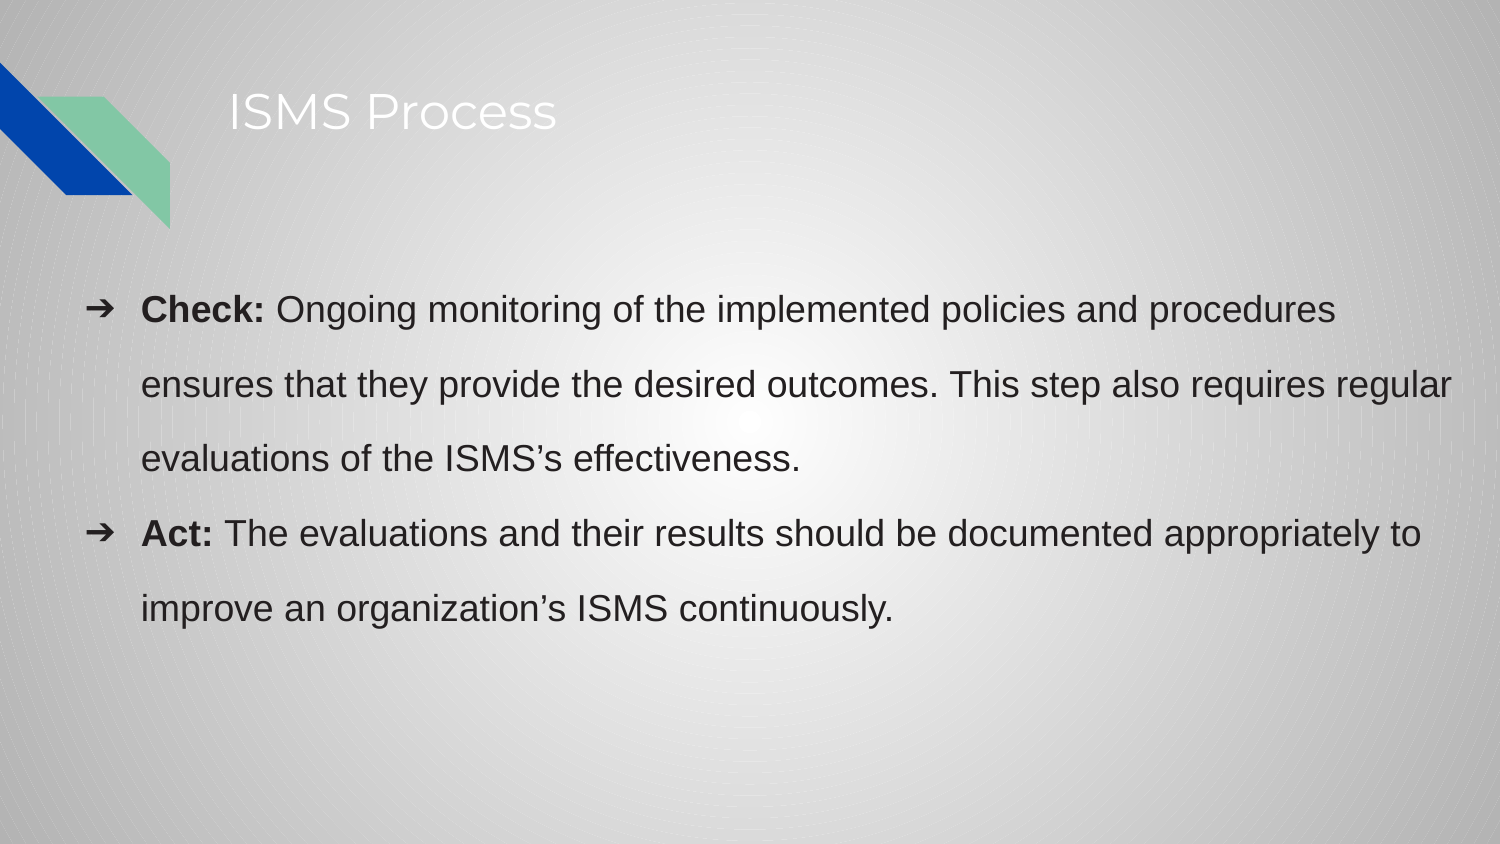

# ISMS Process
Check: Ongoing monitoring of the implemented policies and procedures ensures that they provide the desired outcomes. This step also requires regular evaluations of the ISMS’s effectiveness.
Act: The evaluations and their results should be documented appropriately to improve an organization’s ISMS continuously.